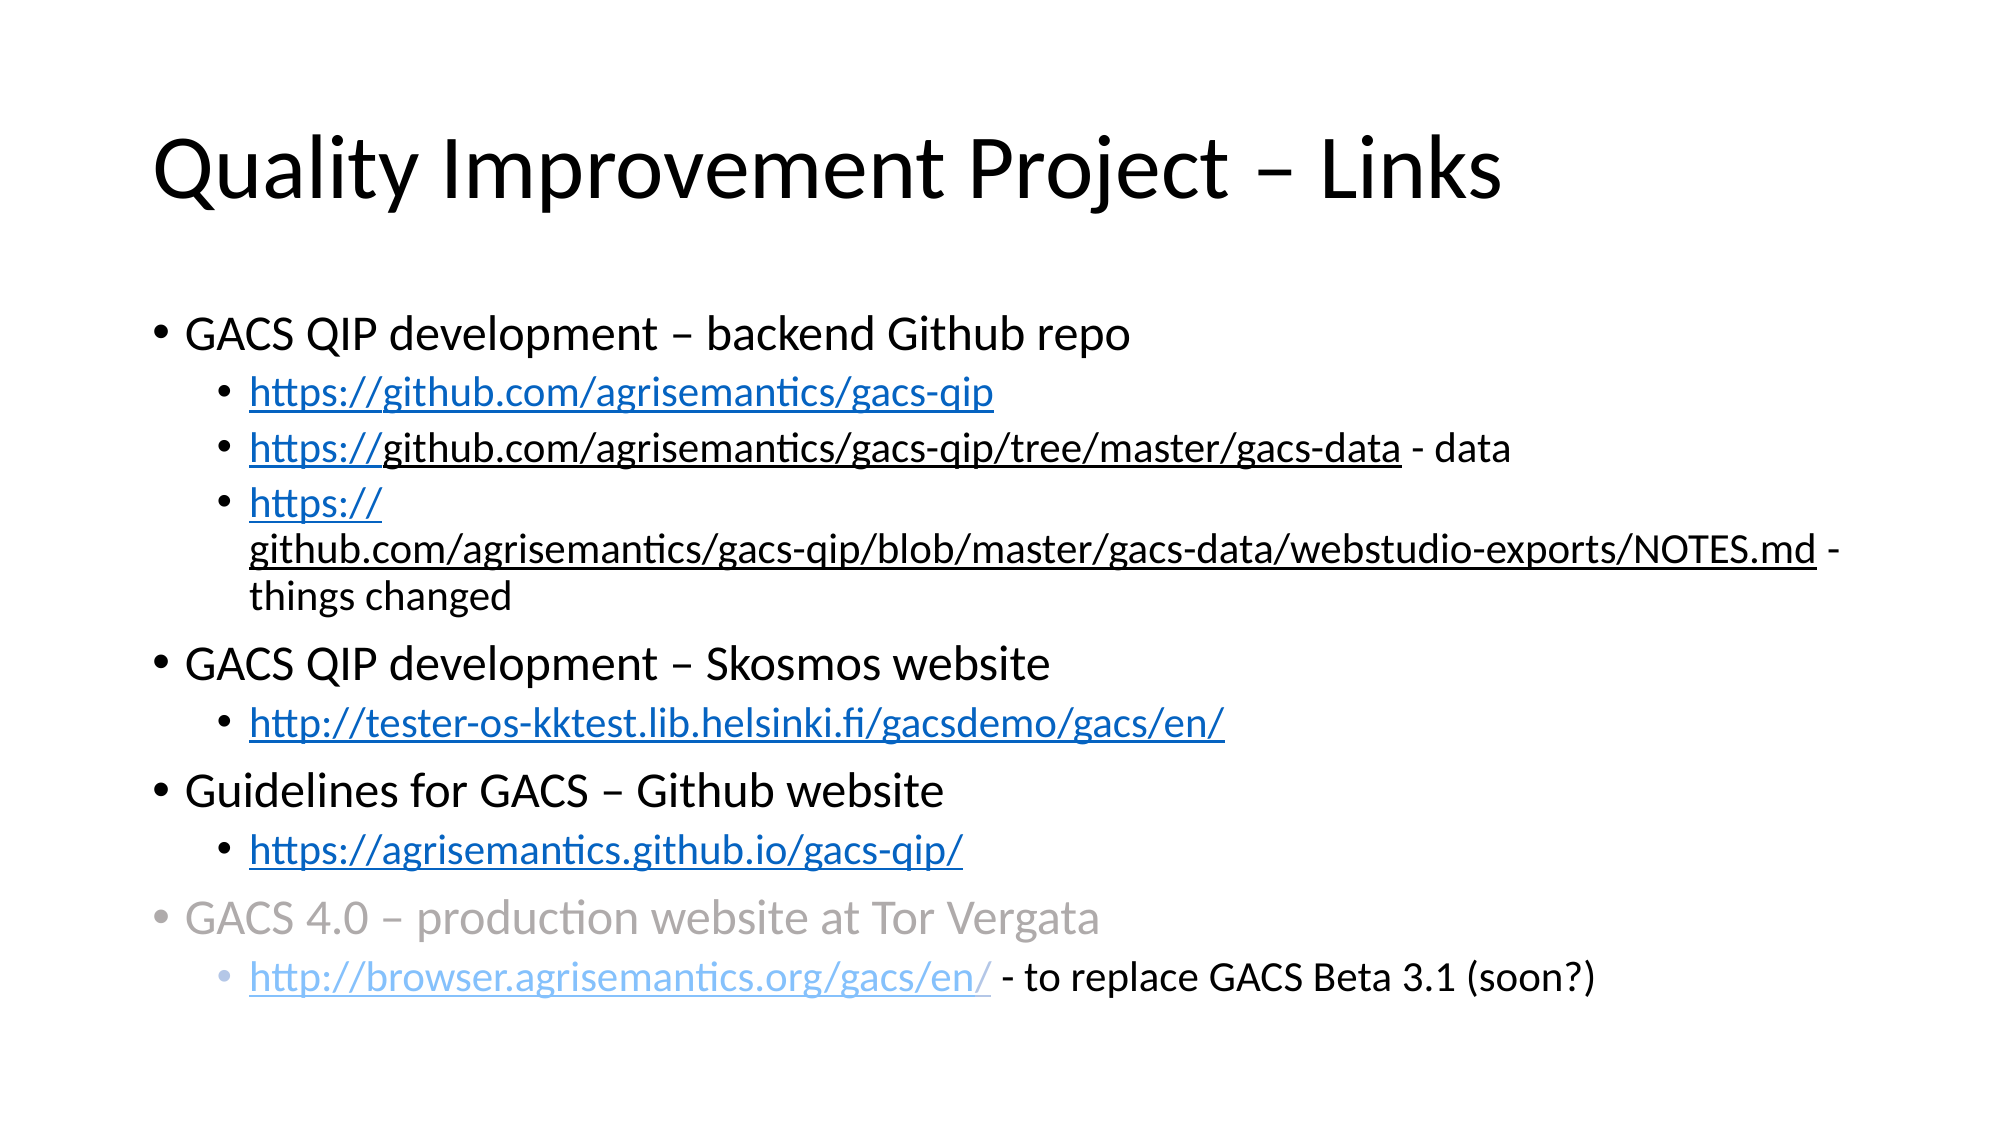

# Quality Improvement Project – Links
GACS QIP development – backend Github repo
https://github.com/agrisemantics/gacs-qip
https://github.com/agrisemantics/gacs-qip/tree/master/gacs-data - data
https://github.com/agrisemantics/gacs-qip/blob/master/gacs-data/webstudio-exports/NOTES.md - things changed
GACS QIP development – Skosmos website
http://tester-os-kktest.lib.helsinki.fi/gacsdemo/gacs/en/
Guidelines for GACS – Github website
https://agrisemantics.github.io/gacs-qip/
GACS 4.0 – production website at Tor Vergata
http://browser.agrisemantics.org/gacs/en/ - to replace GACS Beta 3.1 (soon?)